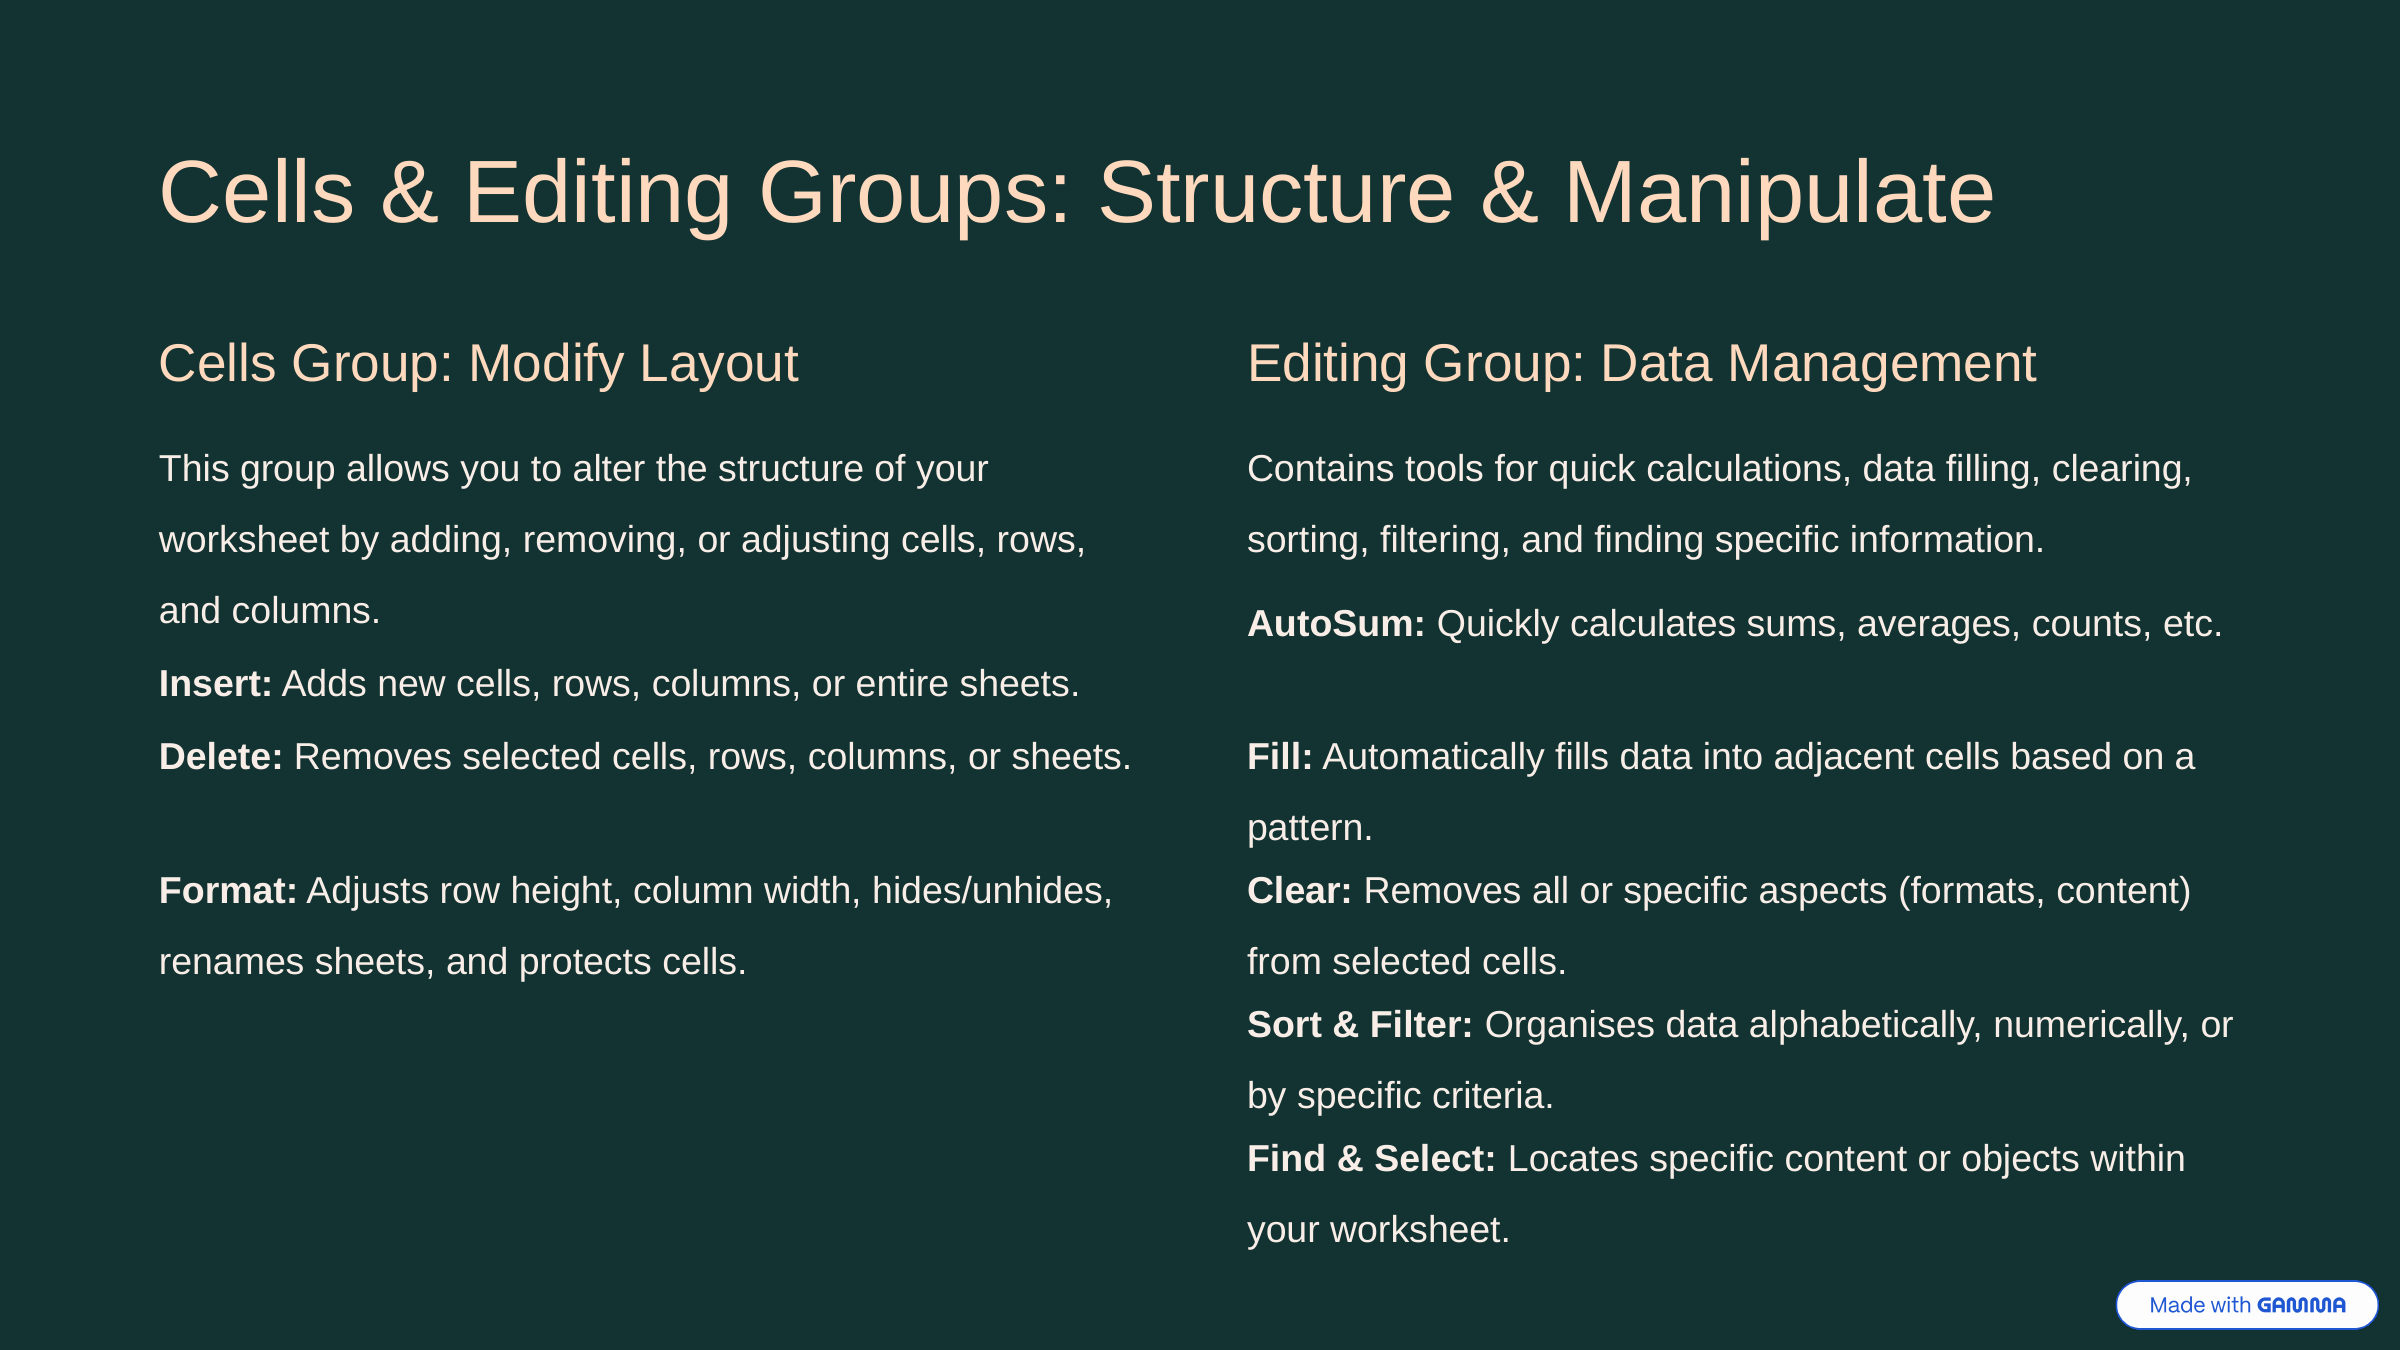

Cells & Editing Groups: Structure & Manipulate
Cells Group: Modify Layout
Editing Group: Data Management
This group allows you to alter the structure of your worksheet by adding, removing, or adjusting cells, rows, and columns.
Contains tools for quick calculations, data filling, clearing, sorting, filtering, and finding specific information.
AutoSum: Quickly calculates sums, averages, counts, etc.
Insert: Adds new cells, rows, columns, or entire sheets.
Delete: Removes selected cells, rows, columns, or sheets.
Fill: Automatically fills data into adjacent cells based on a pattern.
Format: Adjusts row height, column width, hides/unhides, renames sheets, and protects cells.
Clear: Removes all or specific aspects (formats, content) from selected cells.
Sort & Filter: Organises data alphabetically, numerically, or by specific criteria.
Find & Select: Locates specific content or objects within your worksheet.